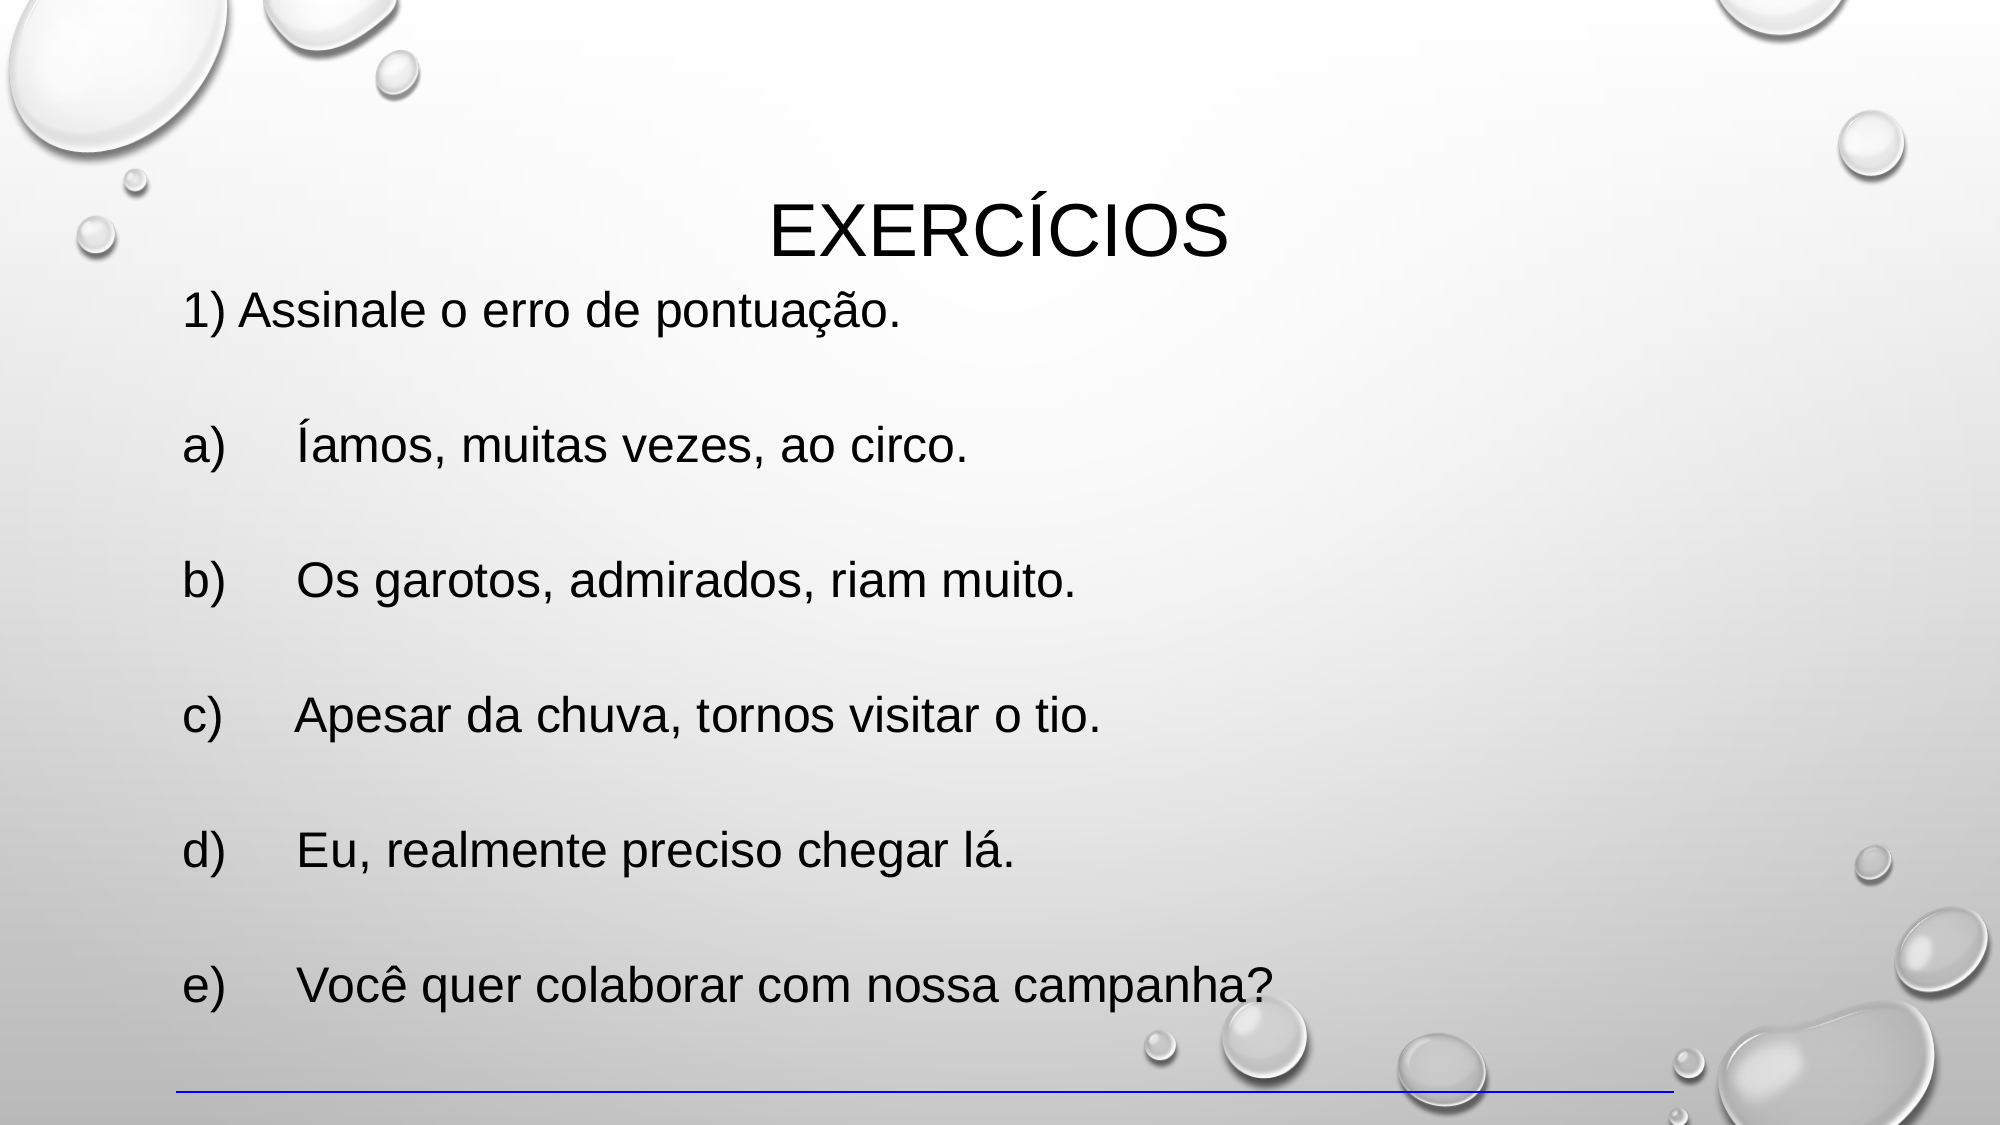

# EXERCÍCIOS
| 1) Assinale o erro de pontuação. |
| --- |
| a)     Íamos, muitas vezes, ao circo. |
| b)     Os garotos, admirados, riam muito. |
| c)     Apesar da chuva, tornos visitar o tio. |
| d)     Eu, realmente preciso chegar lá. |
| e)     Você quer colaborar com nossa campanha? |